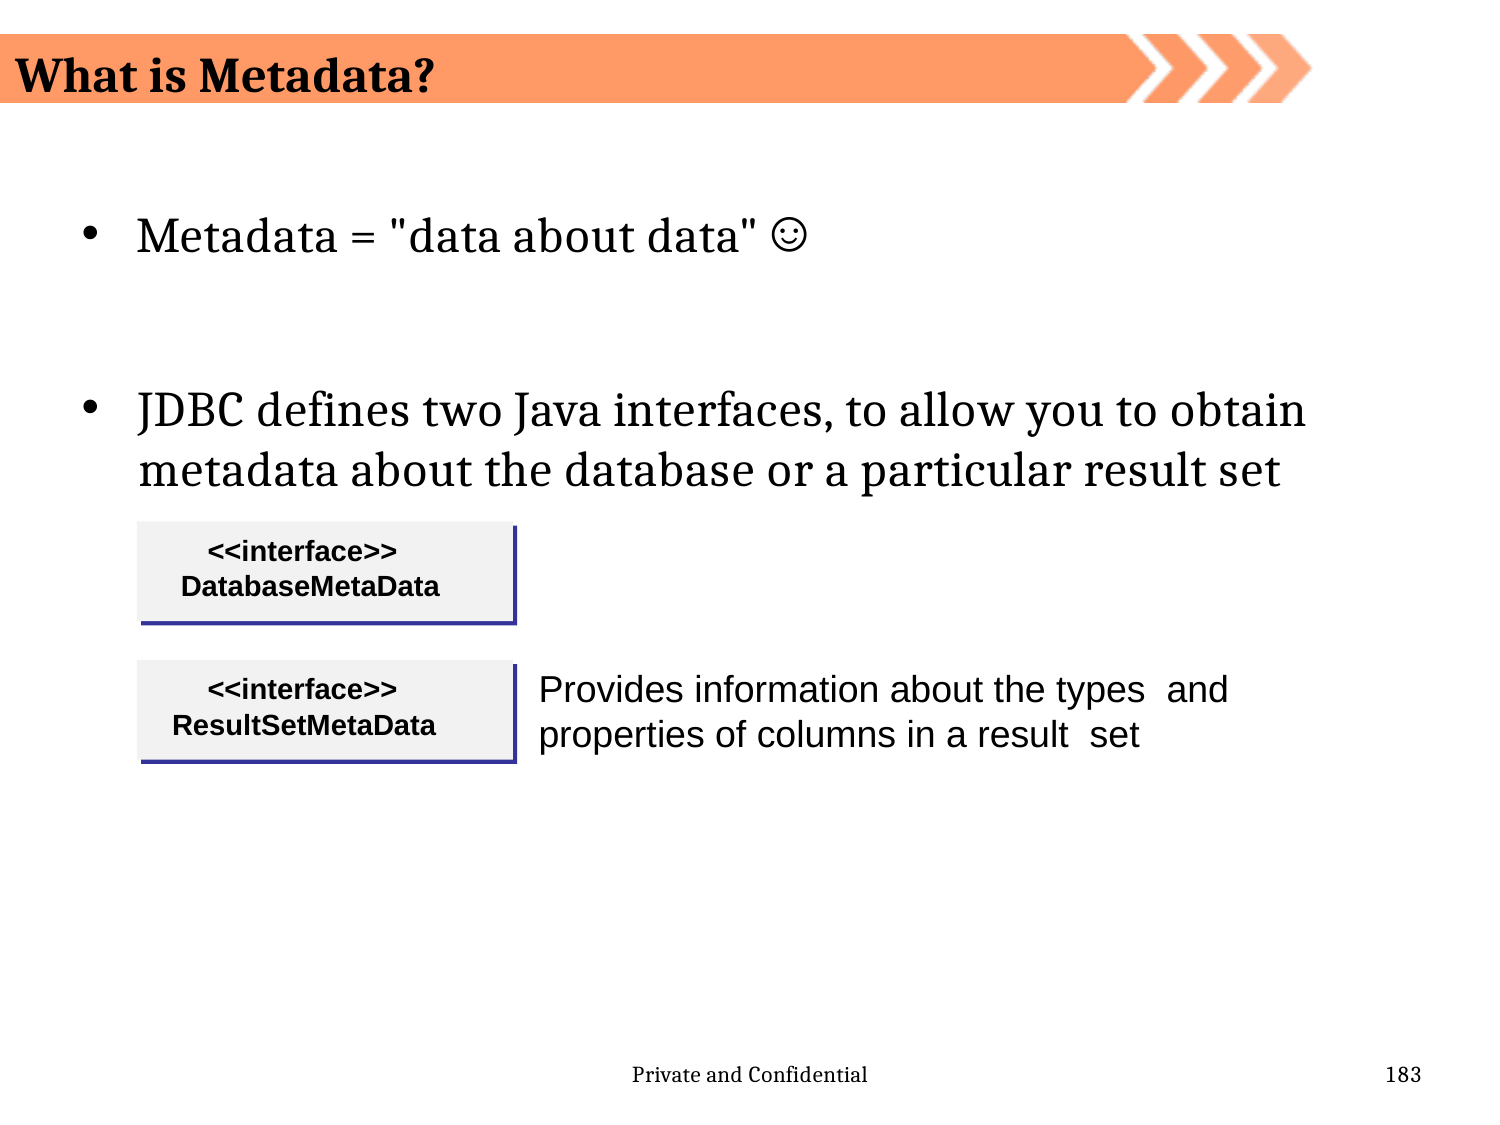

What is Metadata?
Metadata = "data about data" ☺

JDBC defines two Java interfaces, to allow you to obtain  metadata about the database or a particular result set

<<interface>>  DatabaseMetaData

<<interface>>  ResultSetMetaData

Provides information about the types  and properties of columns in a result  set